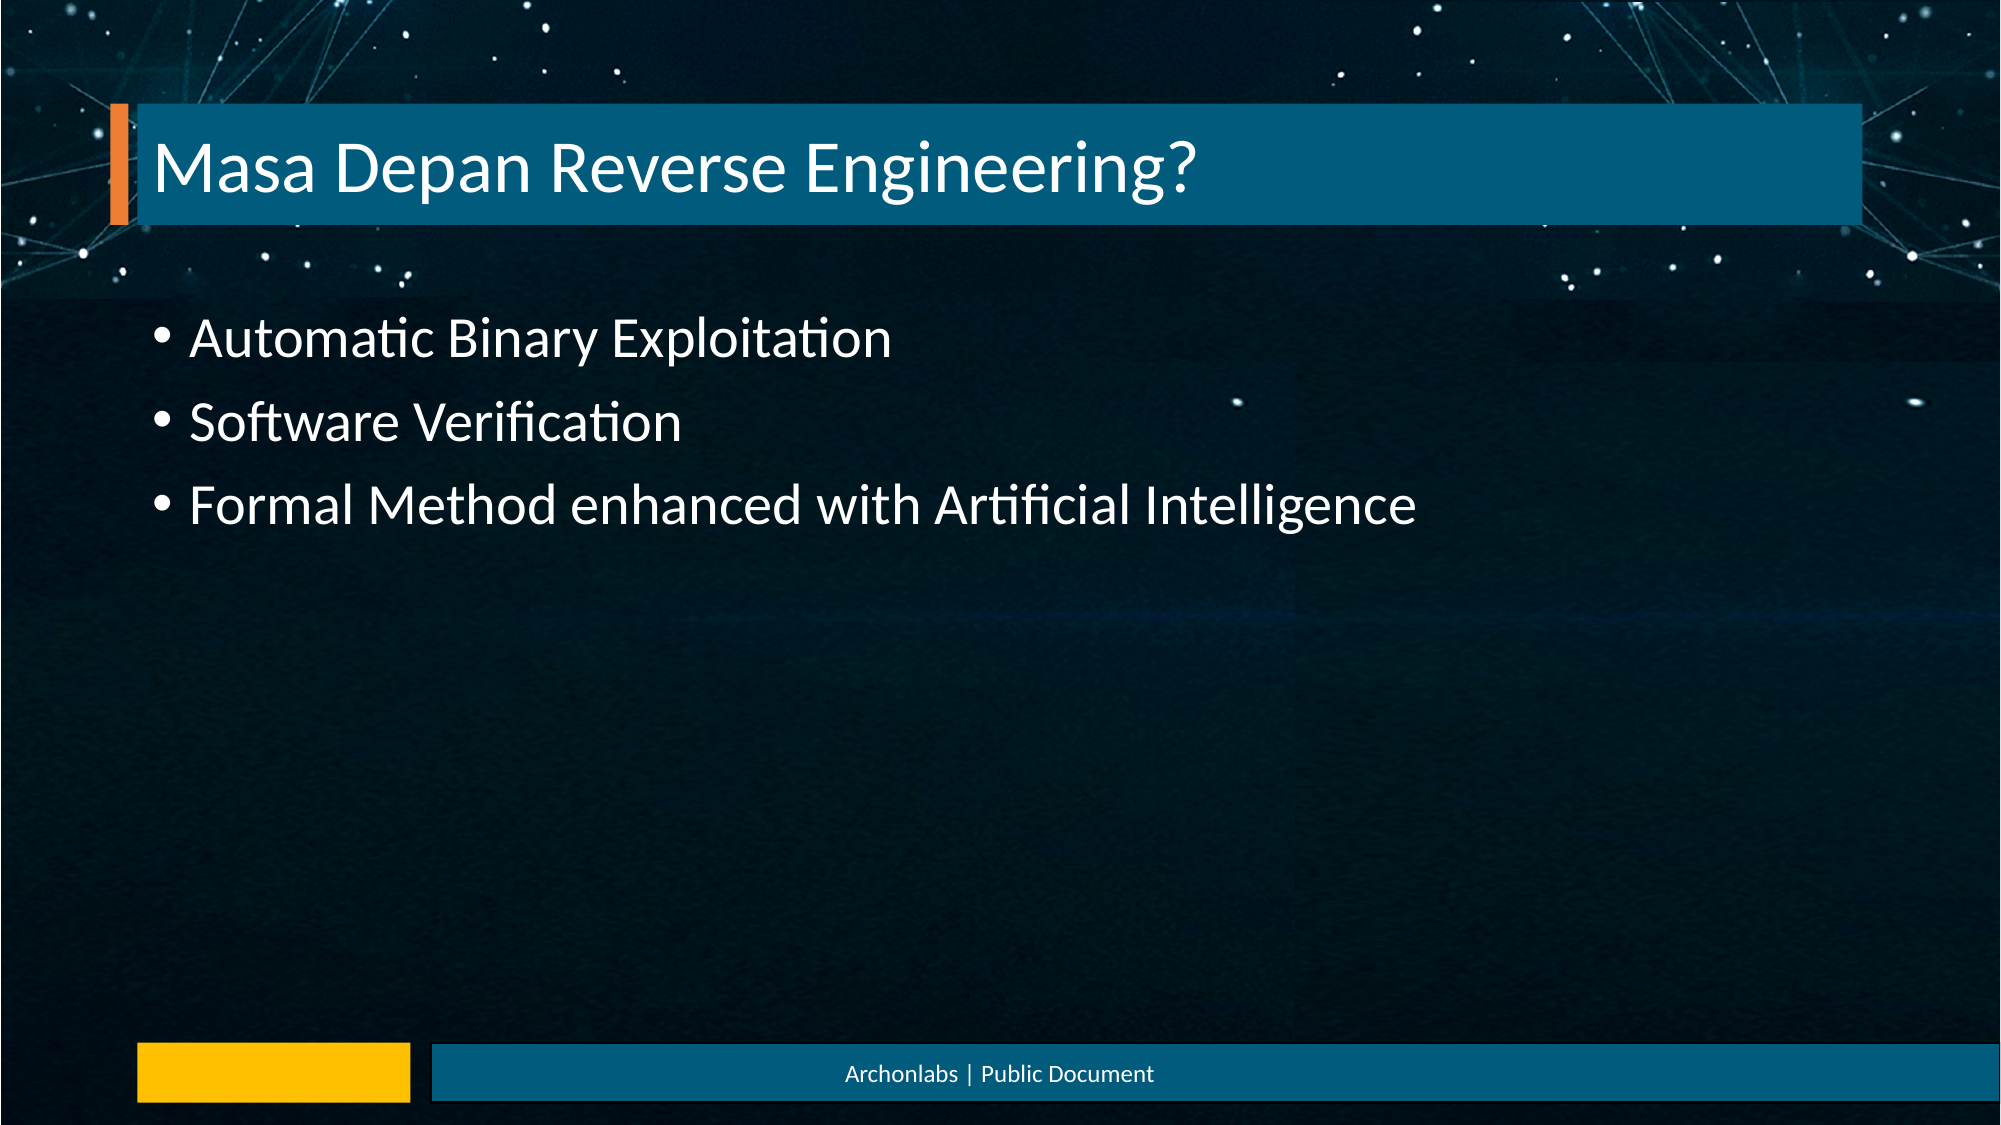

# Masa Depan Reverse Engineering?
Automatic Binary Exploitation
Software Verification
Formal Method enhanced with Artificial Intelligence
Archonlabs | Public Document